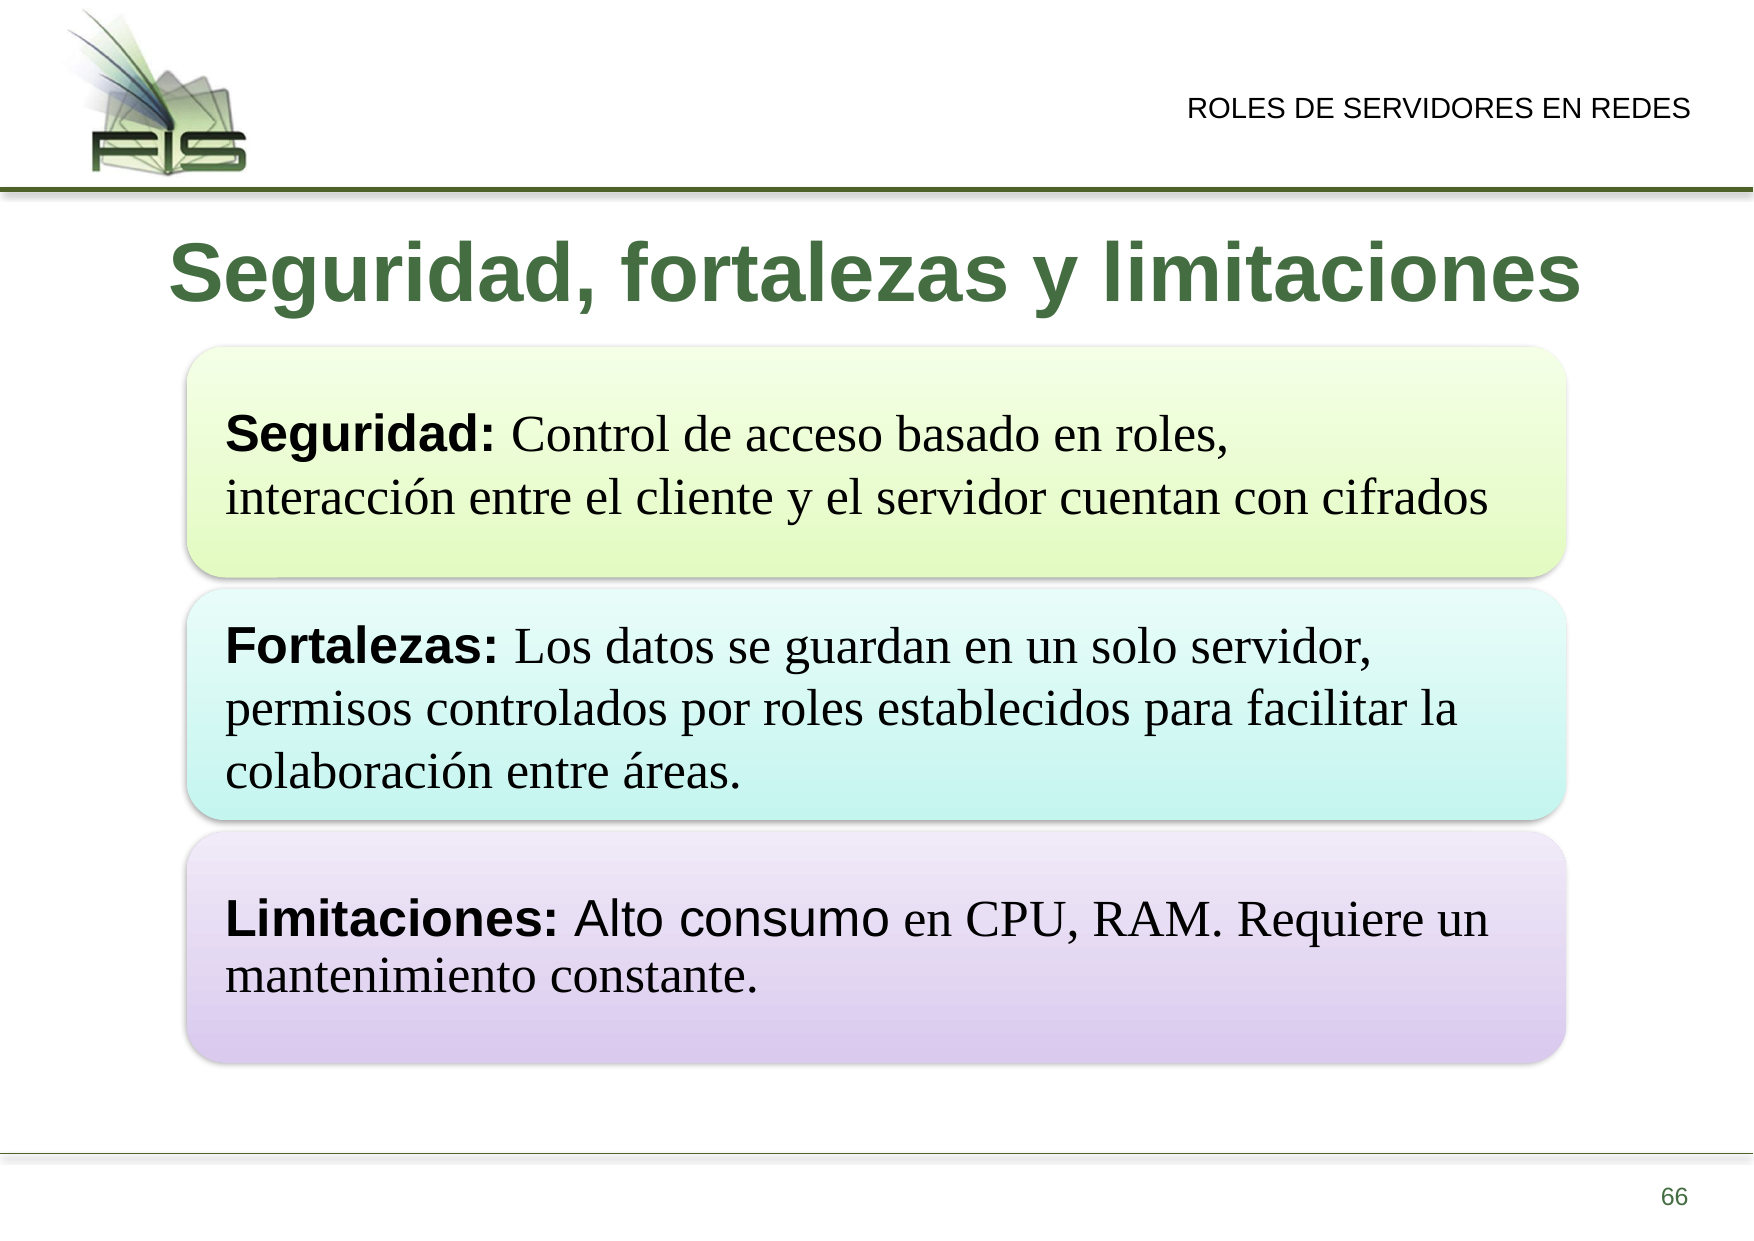

ROLES DE SERVIDORES EN REDES

Seguridad, fortalezas y limitaciones
Seguridad: Control de acceso basado en roles, interacción entre el cliente y el servidor cuentan con cifrados
Fortalezas: Los datos se guardan en un solo servidor, permisos controlados por roles establecidos para facilitar la colaboración entre áreas.
Limitaciones: Alto consumo en CPU, RAM. Requiere un mantenimiento constante.
66